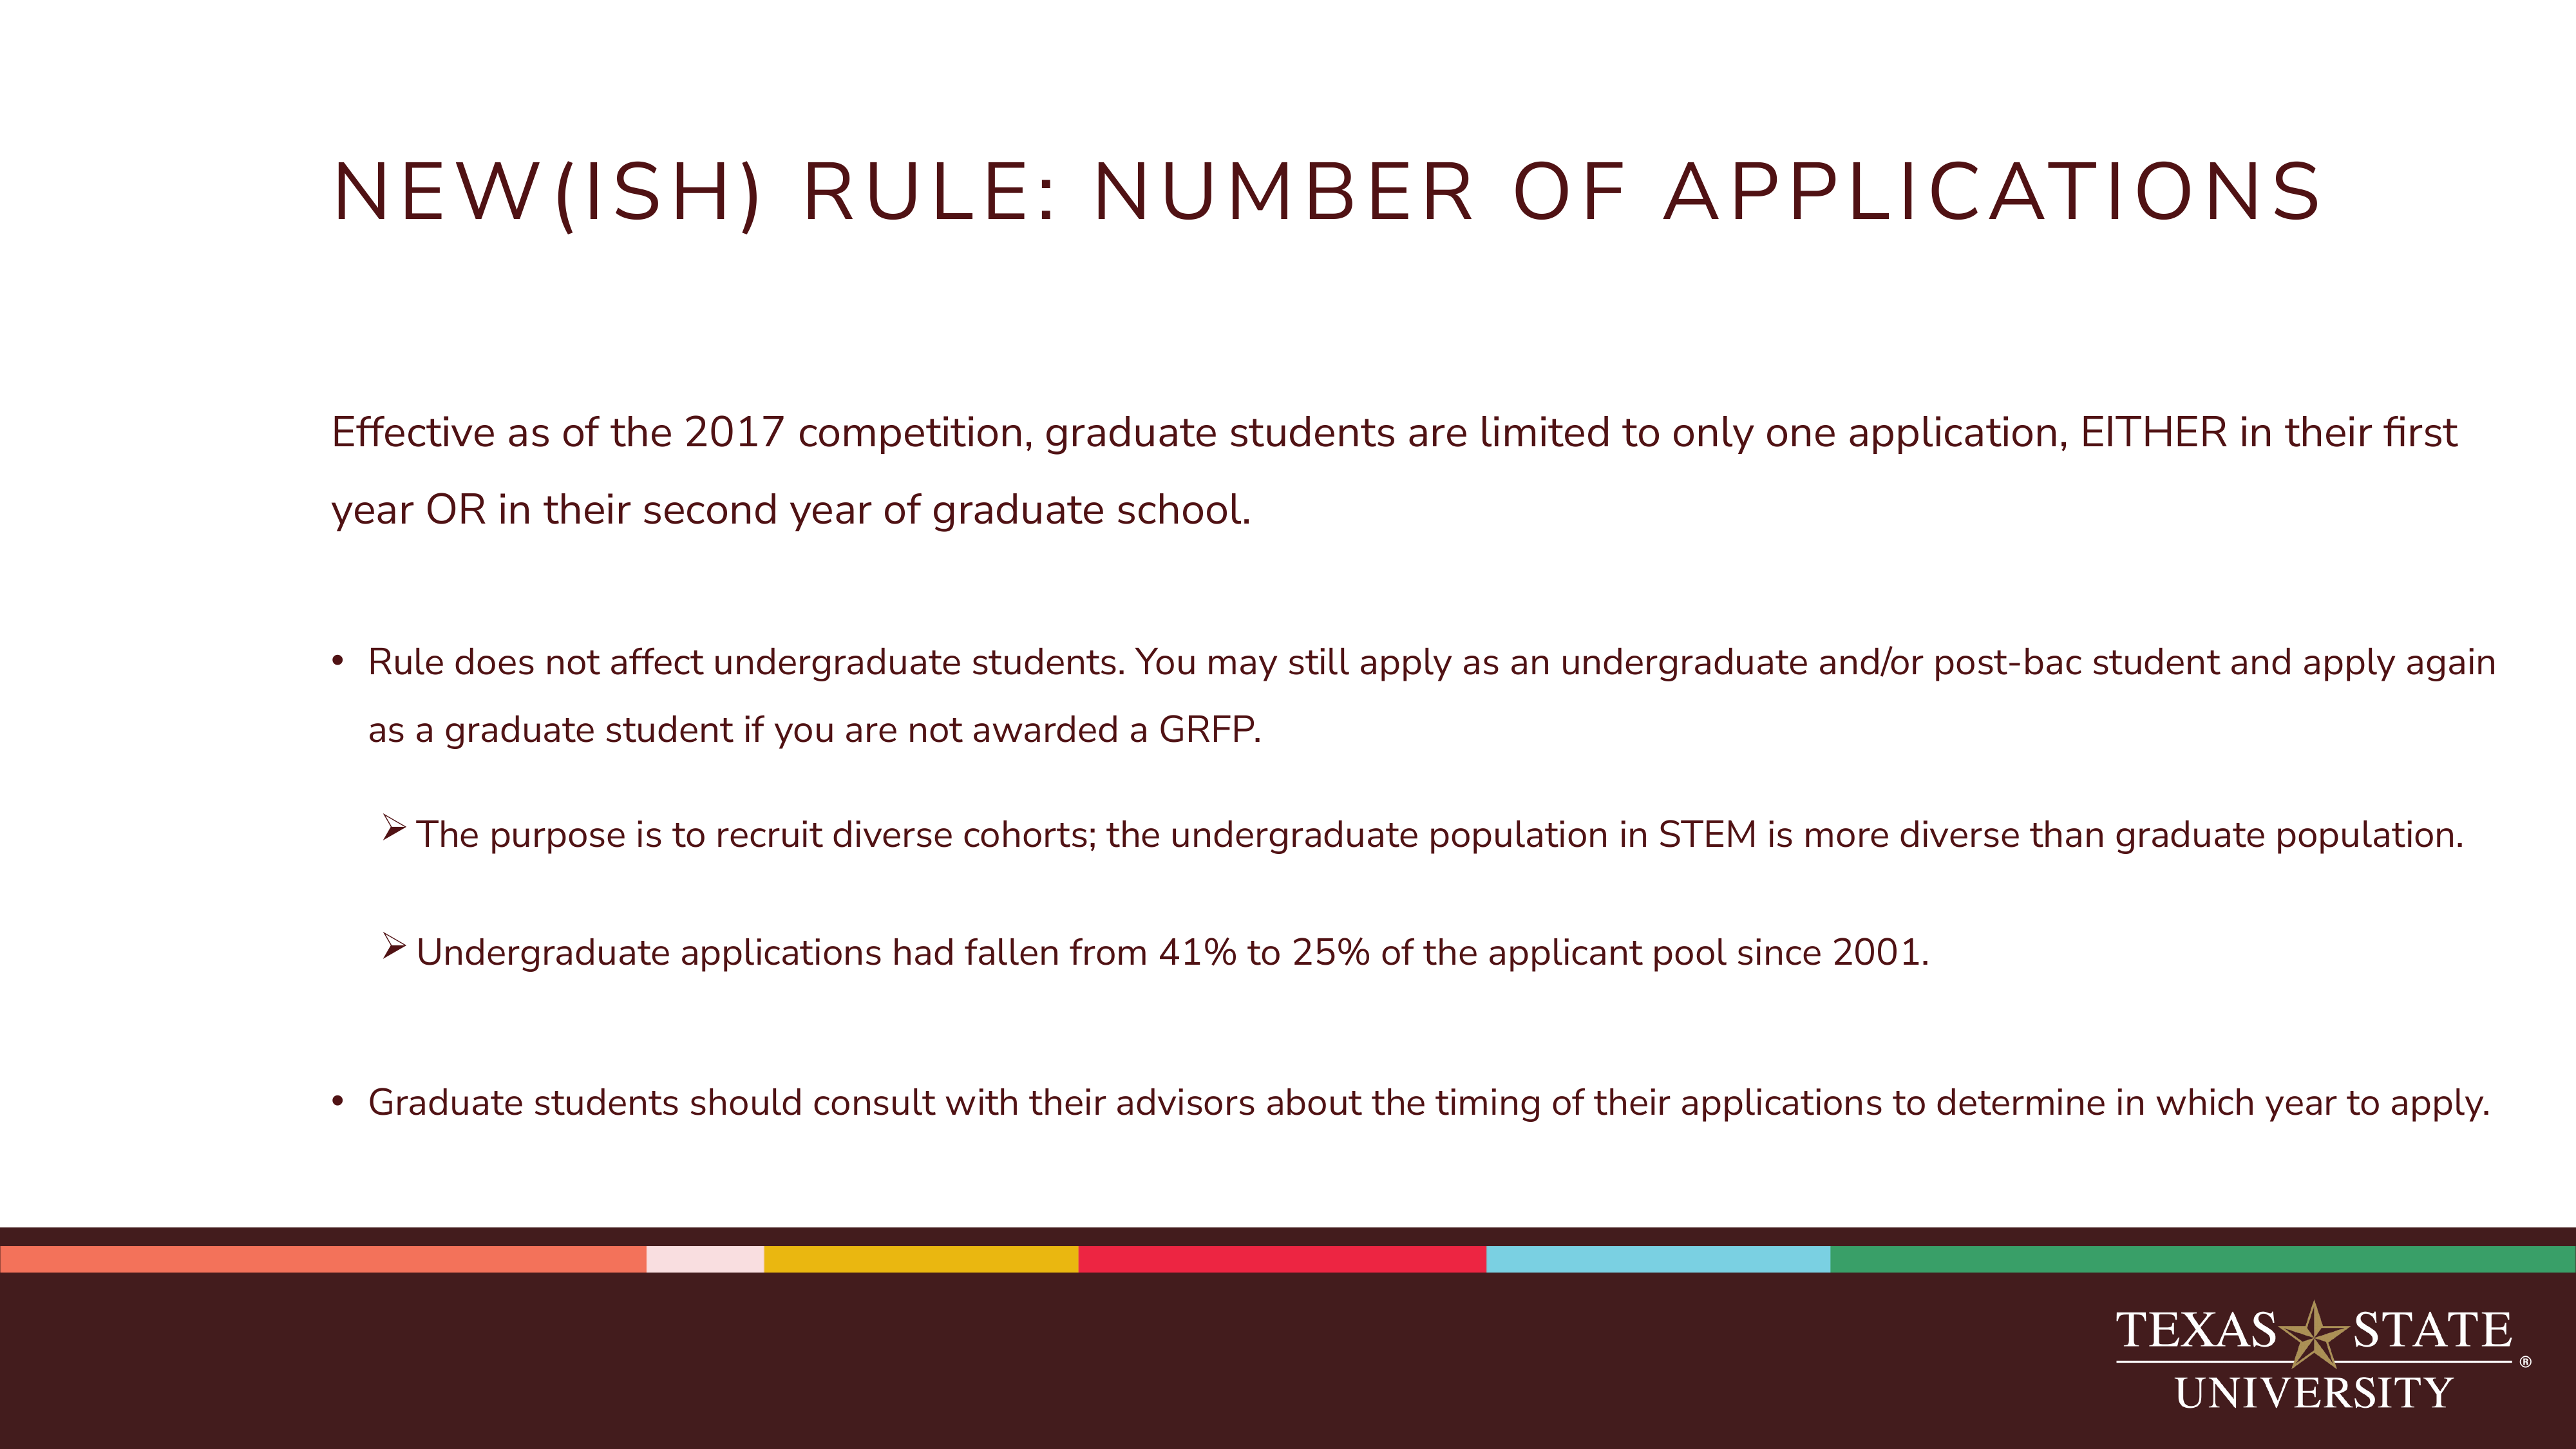

# NEW(ISH) RULE: NUMBER OF APPLICATIONS
Effective as of the 2017 competition, graduate students are limited to only one application, EITHER in their first year OR in their second year of graduate school.

Rule does not affect undergraduate students. You may still apply as an undergraduate and/or post-bac student and apply again as a graduate student if you are not awarded a GRFP.

The purpose is to recruit diverse cohorts; the undergraduate population in STEM is more diverse than graduate population.

Undergraduate applications had fallen from 41% to 25% of the applicant pool since 2001.

Graduate students should consult with their advisors about the timing of their applications to determine in which year to apply.